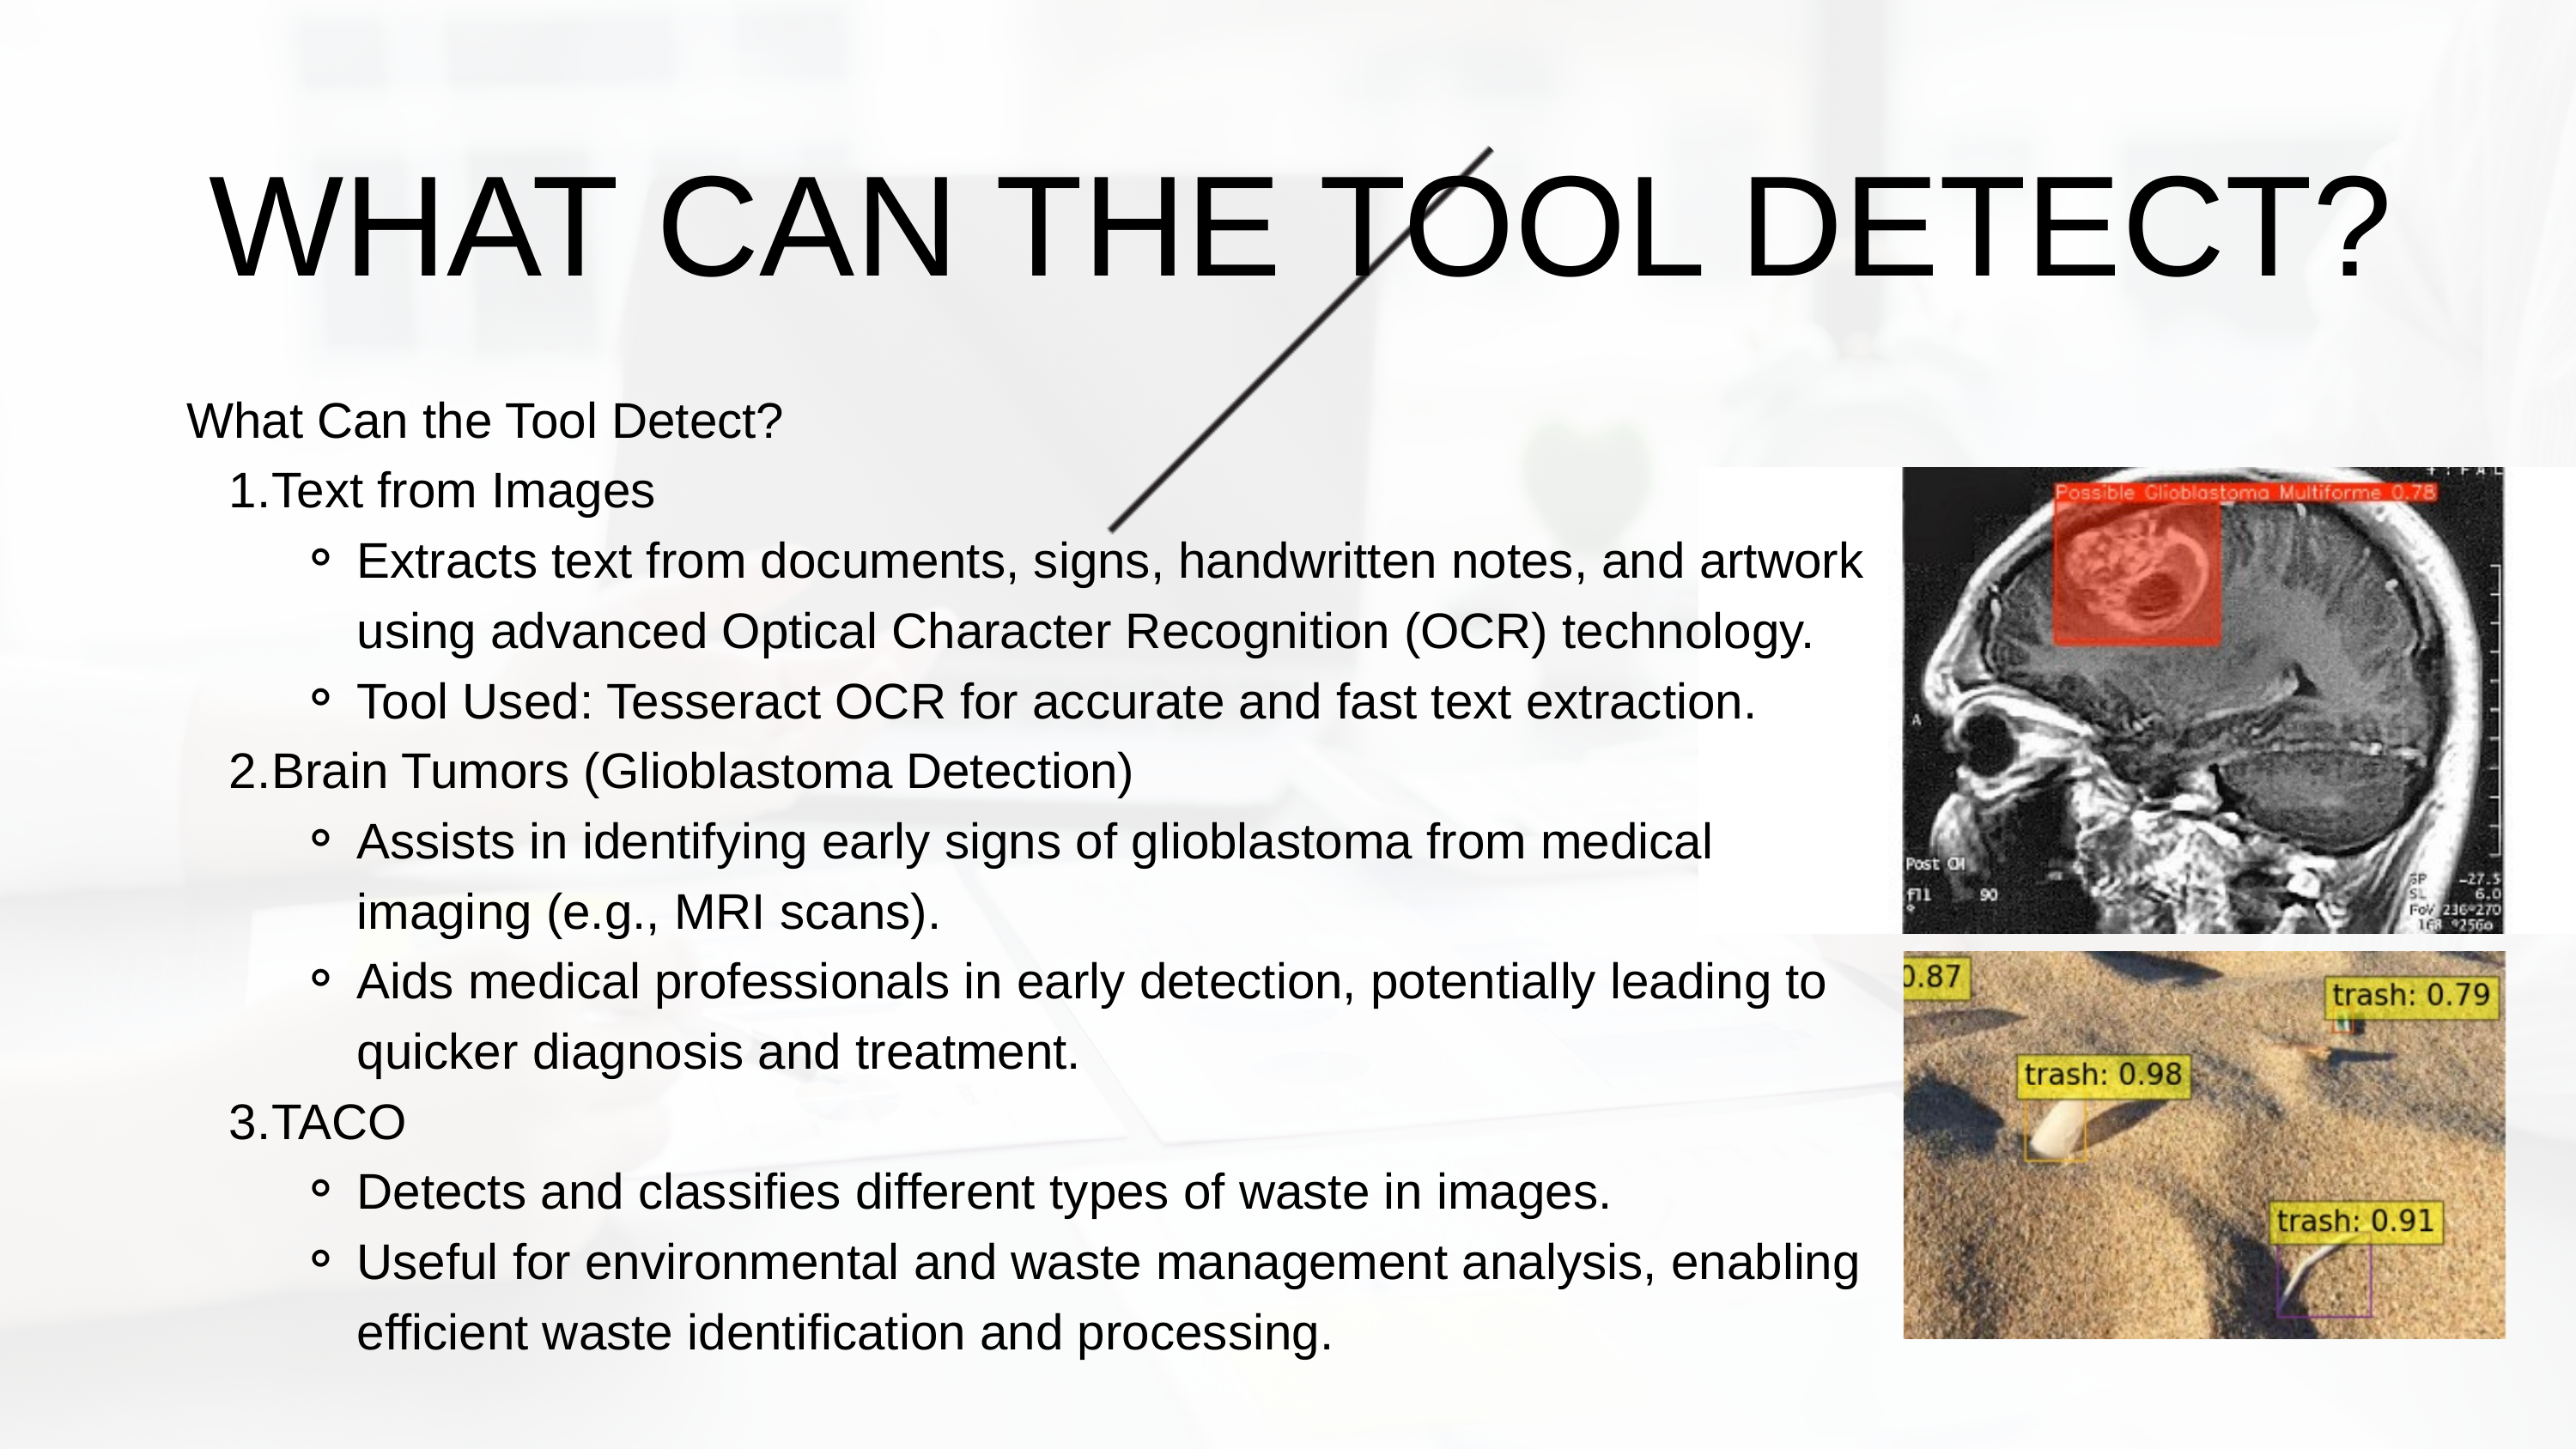

WHAT CAN THE TOOL DETECT?
What Can the Tool Detect?
Text from Images
Extracts text from documents, signs, handwritten notes, and artwork using advanced Optical Character Recognition (OCR) technology.
Tool Used: Tesseract OCR for accurate and fast text extraction.
Brain Tumors (Glioblastoma Detection)
Assists in identifying early signs of glioblastoma from medical imaging (e.g., MRI scans).
Aids medical professionals in early detection, potentially leading to quicker diagnosis and treatment.
TACO
Detects and classifies different types of waste in images.
Useful for environmental and waste management analysis, enabling efficient waste identification and processing.